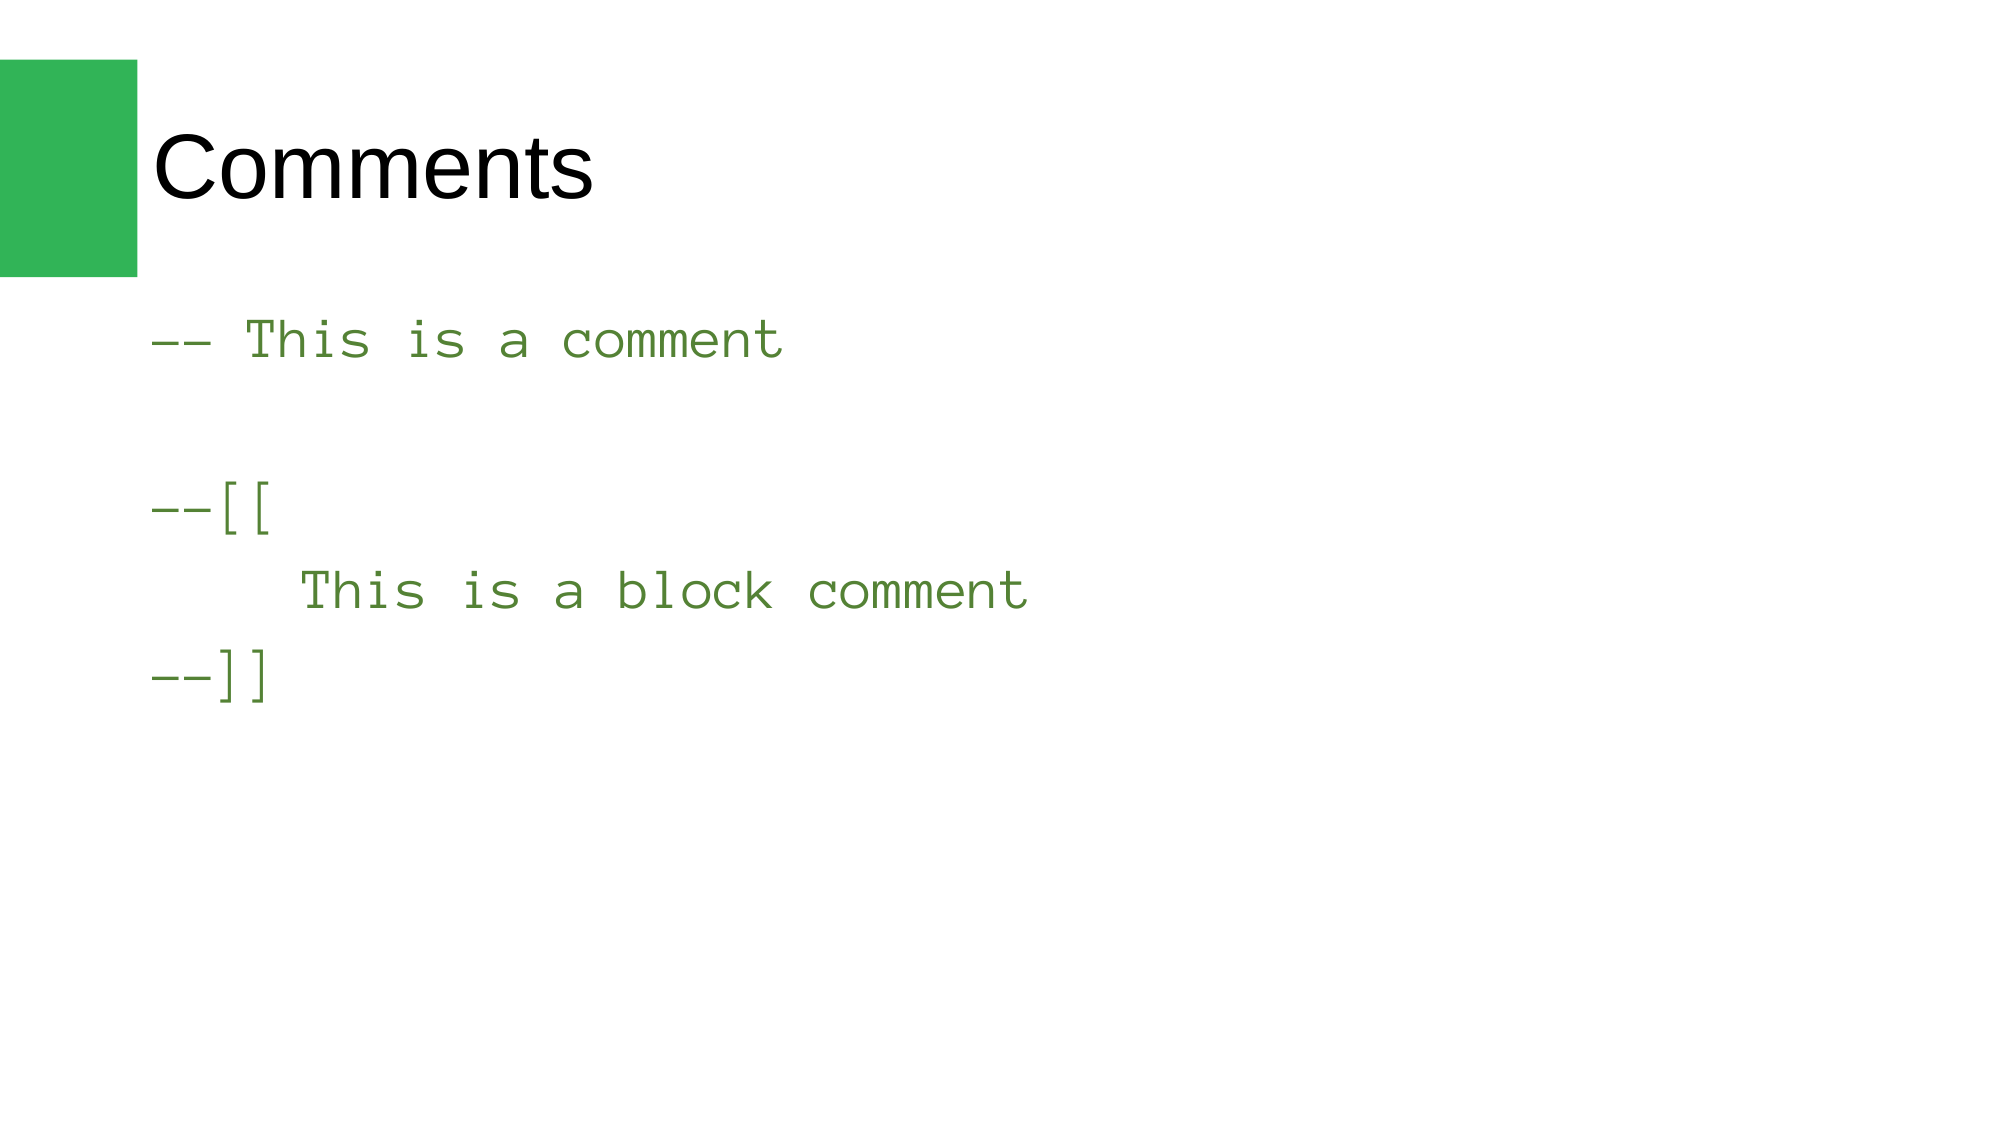

# Comments
-- This is a comment

--[[
	This is a block comment
--]]